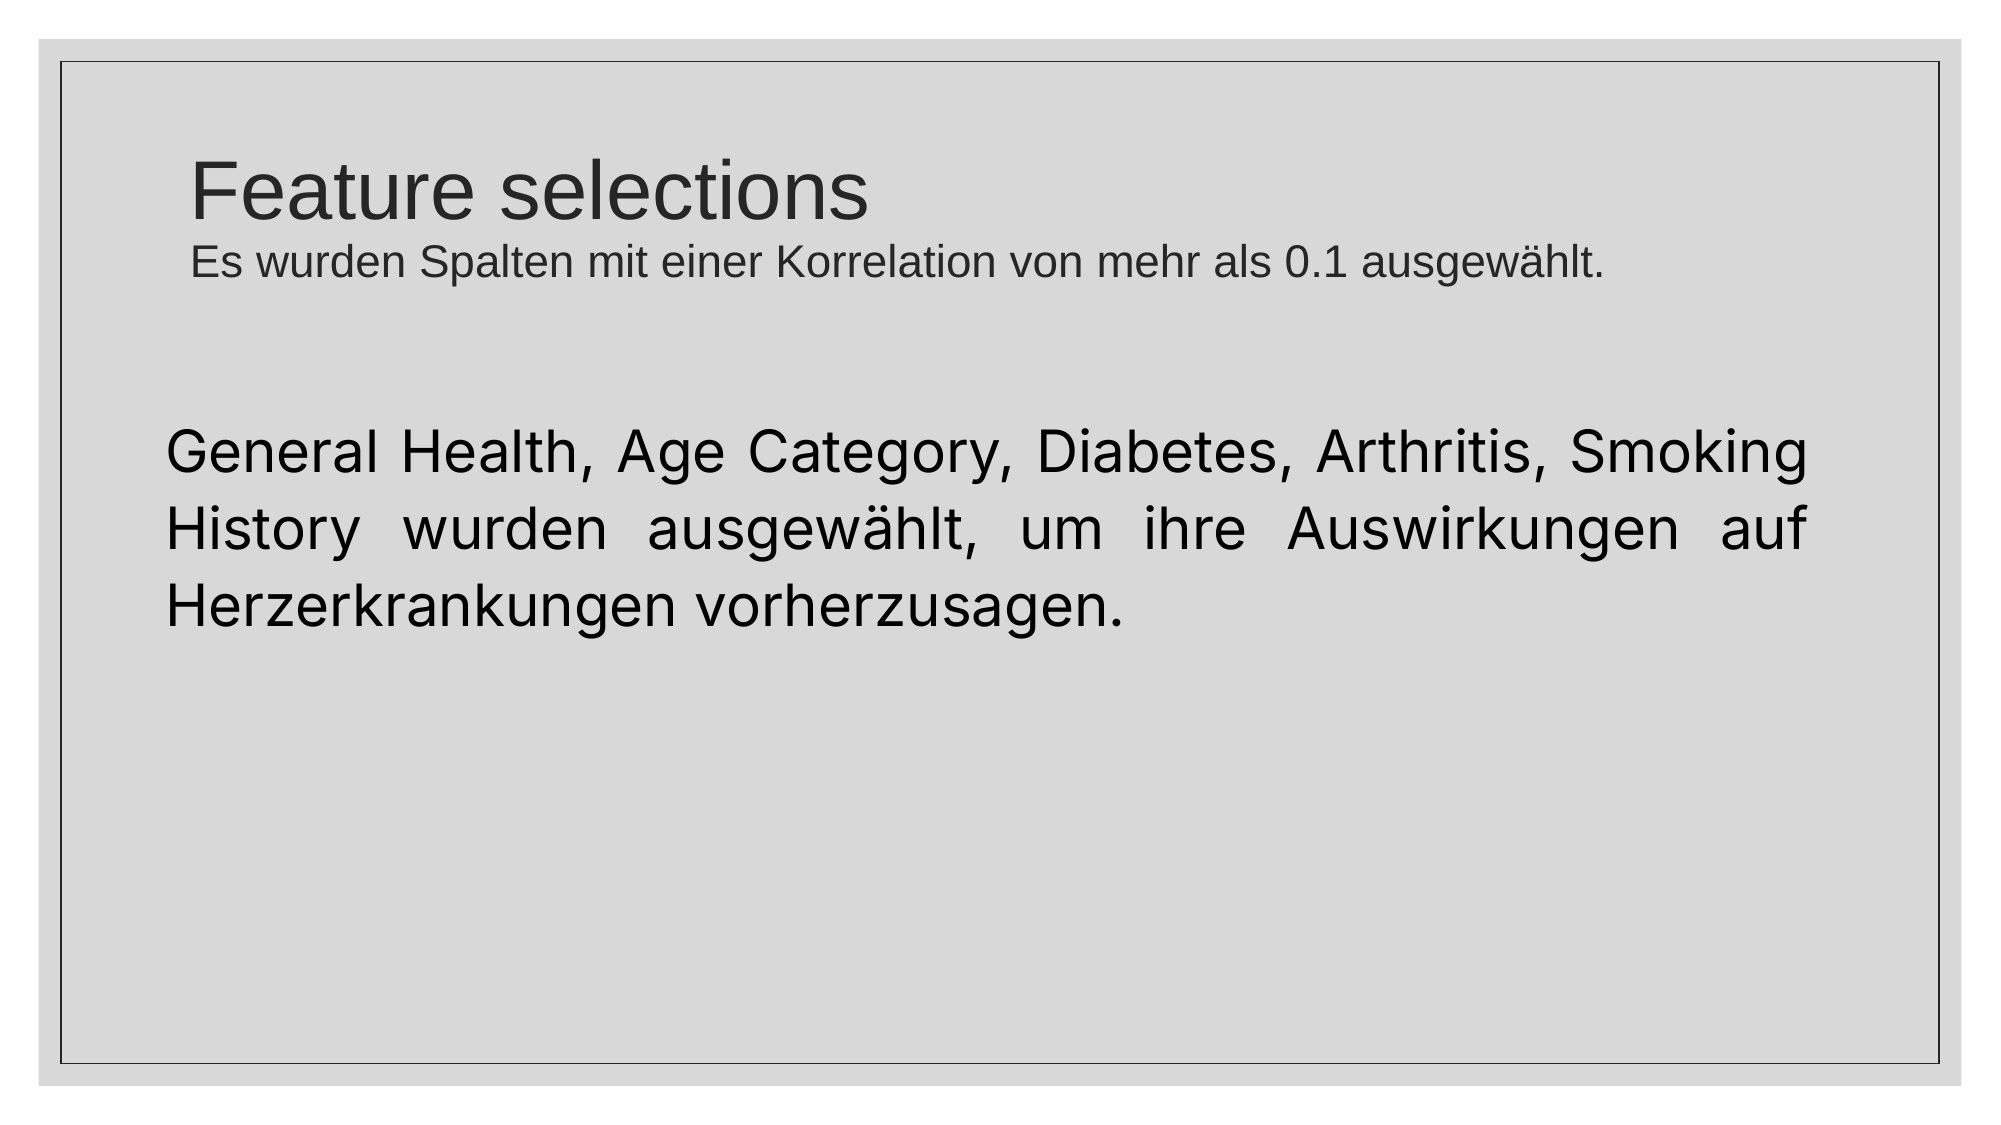

# Feature selections Es wurden Spalten mit einer Korrelation von mehr als 0.1 ausgewählt.
General Health, Age Category, Diabetes, Arthritis, Smoking History wurden ausgewählt, um ihre Auswirkungen auf Herzerkrankungen vorherzusagen.